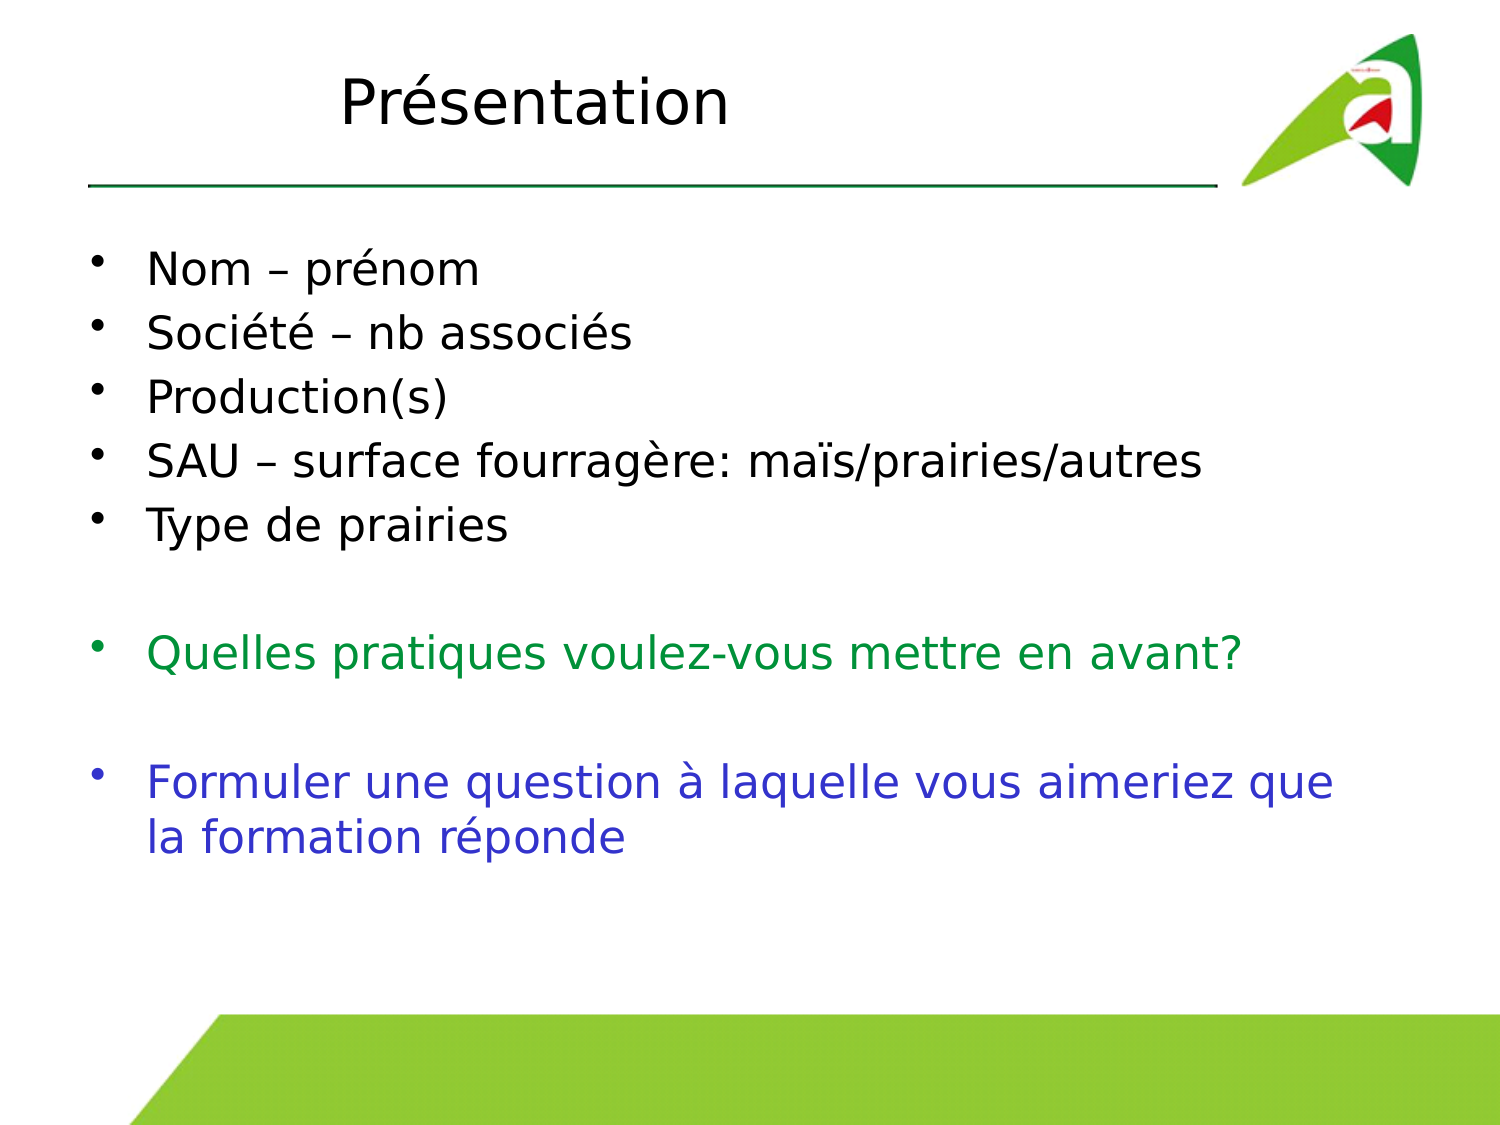

Présentation
# Nom – prénom
Société – nb associés
Production(s)
SAU – surface fourragère: maïs/prairies/autres
Type de prairies

Quelles pratiques voulez-vous mettre en avant?

Formuler une question à laquelle vous aimeriez que la formation réponde